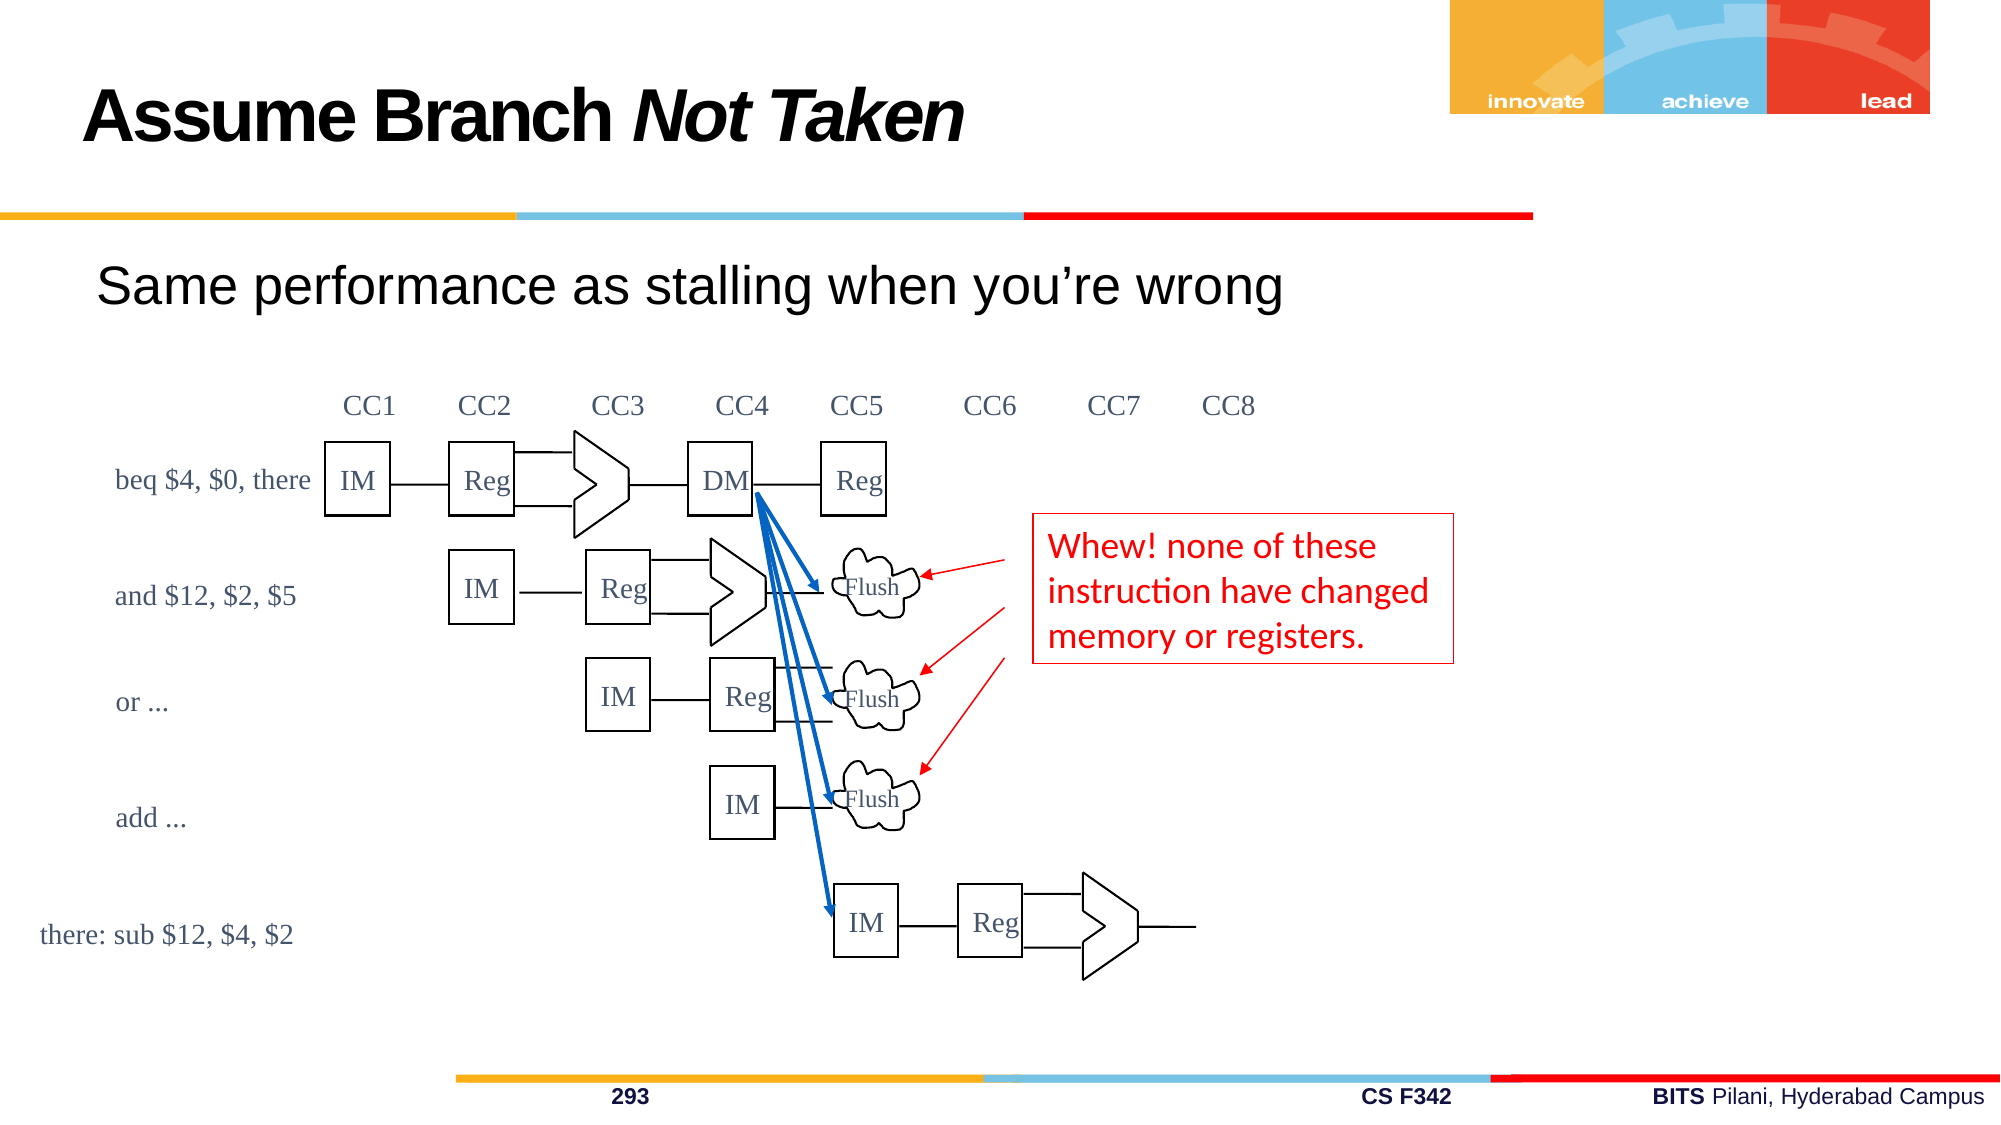

Assume Branch Not Taken
Same performance as stalling when you’re wrong
CC1
CC2
CC3
CC4
CC5
CC6
CC7
CC8

IM
Reg
DM
Reg

beq $4, $0, there

Whew! none of these
instruction have changed
memory or registers.

Flush
IM
Reg

and $12, $2, $5

IM
Reg

Flush

or ...

Flush
IM
add ...

IM
Reg

there: sub $12, $4, $2